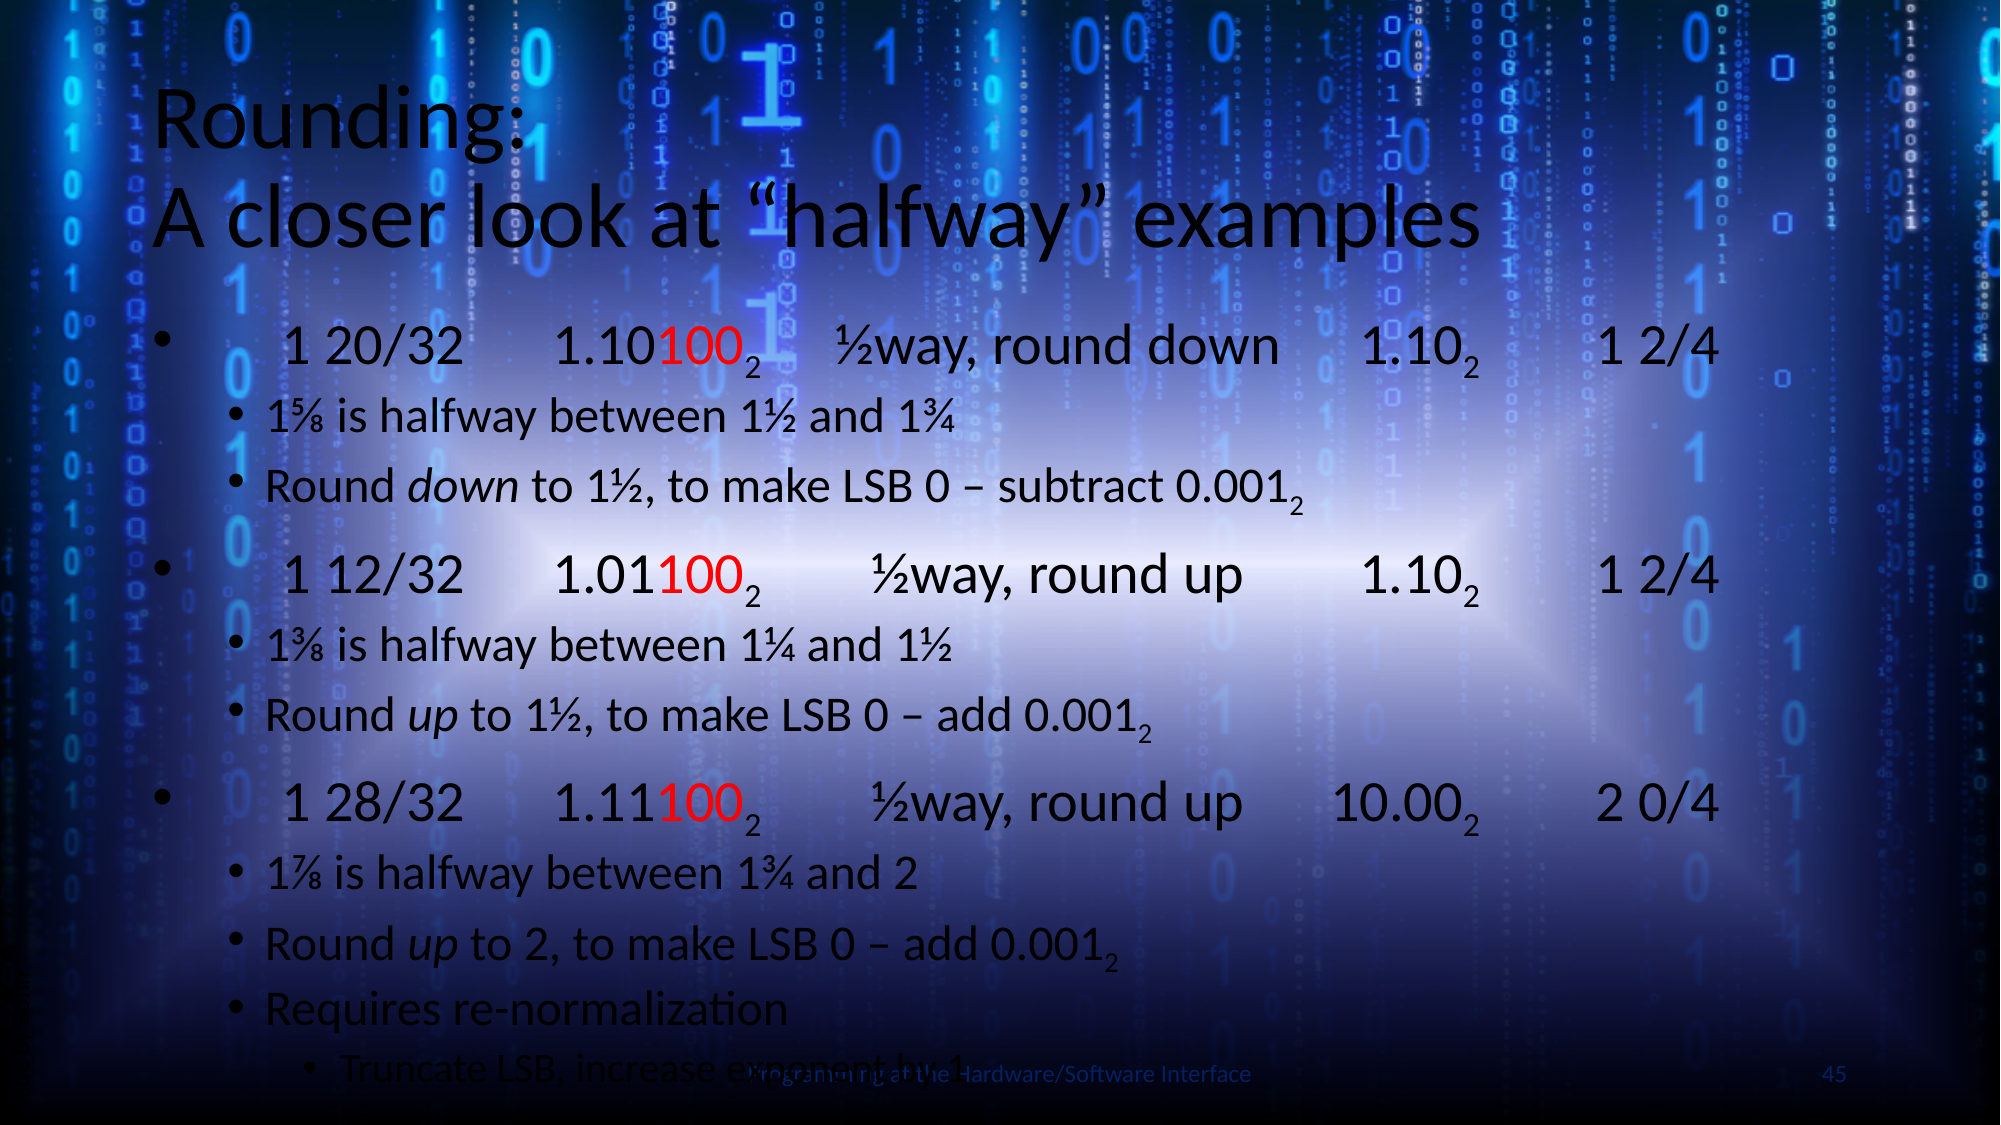

# Rounding: A closer look at “halfway” examples
	1 20/32	1.101002	 ½way, round down	1.102	1 2/4
1⅝ is halfway between 1½ and 1¾
Round down to 1½, to make LSB 0 – subtract 0.0012
	1 12/32	1.011002	 ½way, round up	1.102	1 2/4
1⅜ is halfway between 1¼ and 1½
Round up to 1½, to make LSB 0 – add 0.0012
	1 28/32	1.111002	 ½way, round up	10.002	2 0/4
1⅞ is halfway between 1¾ and 2
Round up to 2, to make LSB 0 – add 0.0012
Requires re-normalization
Truncate LSB, increase exponent by 1

Slide by Bohn
Programming at the Hardware/Software Interface
45